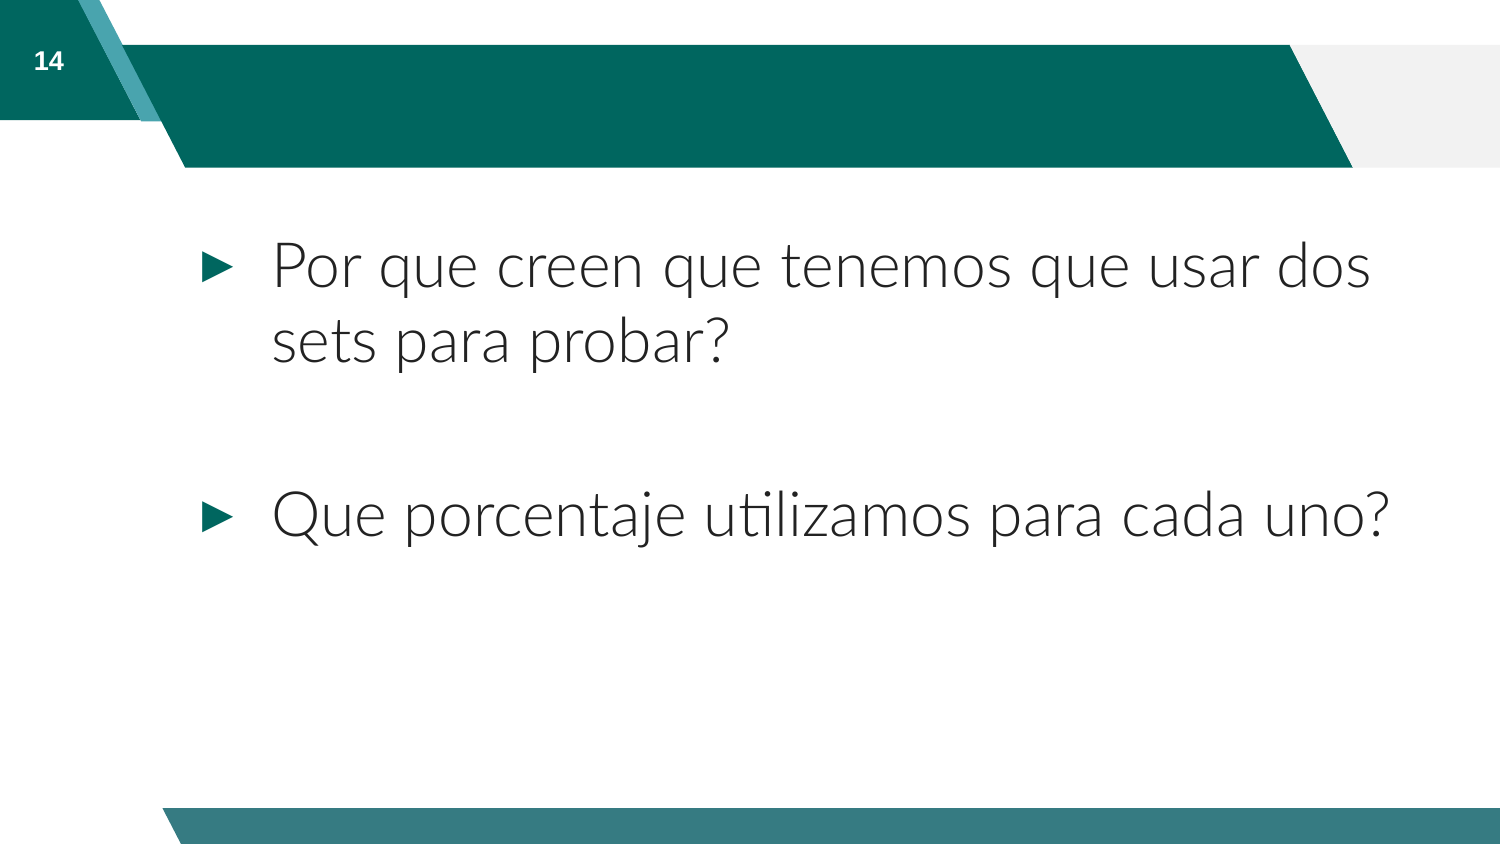

14
#
Por que creen que tenemos que usar dos sets para probar?

Que porcentaje utilizamos para cada uno?